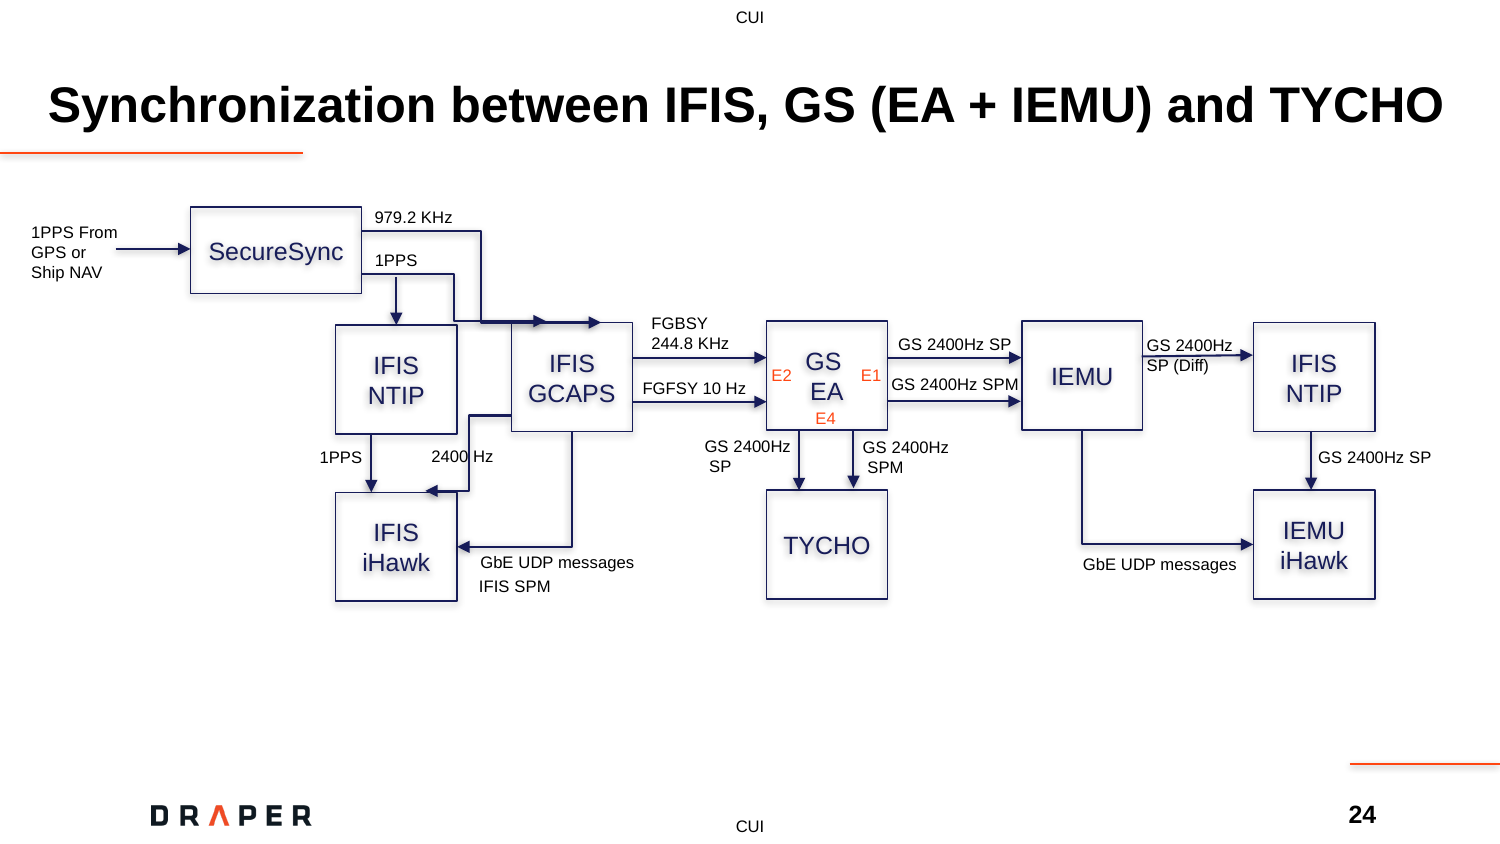

# Synchronization between IFIS, GS (EA + IEMU) and TYCHO
979.2 KHz
SecureSync
1PPS From
GPS or
Ship NAV
1PPS
FGBSY
244.8 KHz
IEMU
GS
EA
IFIS GCAPS
IFIS NTIP
IFIS NTIP
GS 2400Hz SP
GS 2400Hz
SP (Diff)
E1
E2
GS 2400Hz SPM
FGFSY 10 Hz
E4
GS 2400Hz
 SP
GS 2400Hz
 SPM
2400 Hz
GS 2400Hz SP
1PPS
TYCHO
IEMU iHawk
IFIS iHawk
GbE UDP messages
GbE UDP messages
IFIS SPM
24